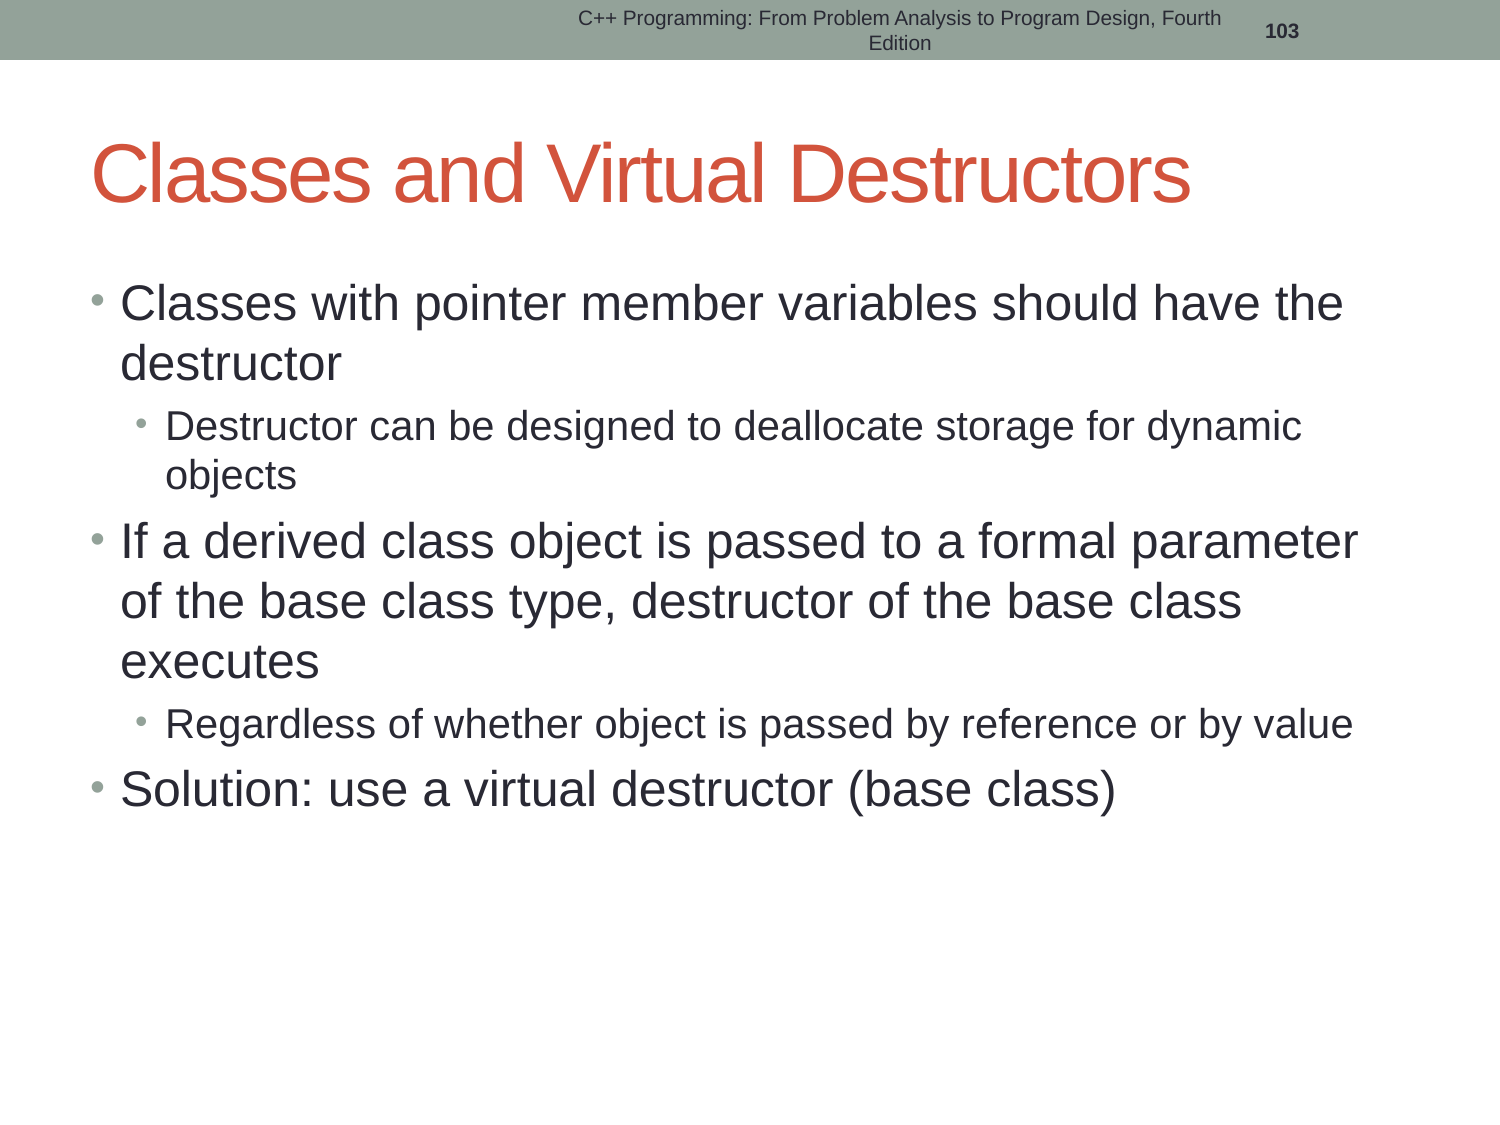

C++ Programming: From Problem Analysis to Program Design, Fourth Edition
103
# Classes and Virtual Destructors
Classes with pointer member variables should have the destructor
Destructor can be designed to deallocate storage for dynamic objects
If a derived class object is passed to a formal parameter of the base class type, destructor of the base class executes
Regardless of whether object is passed by reference or by value
Solution: use a virtual destructor (base class)